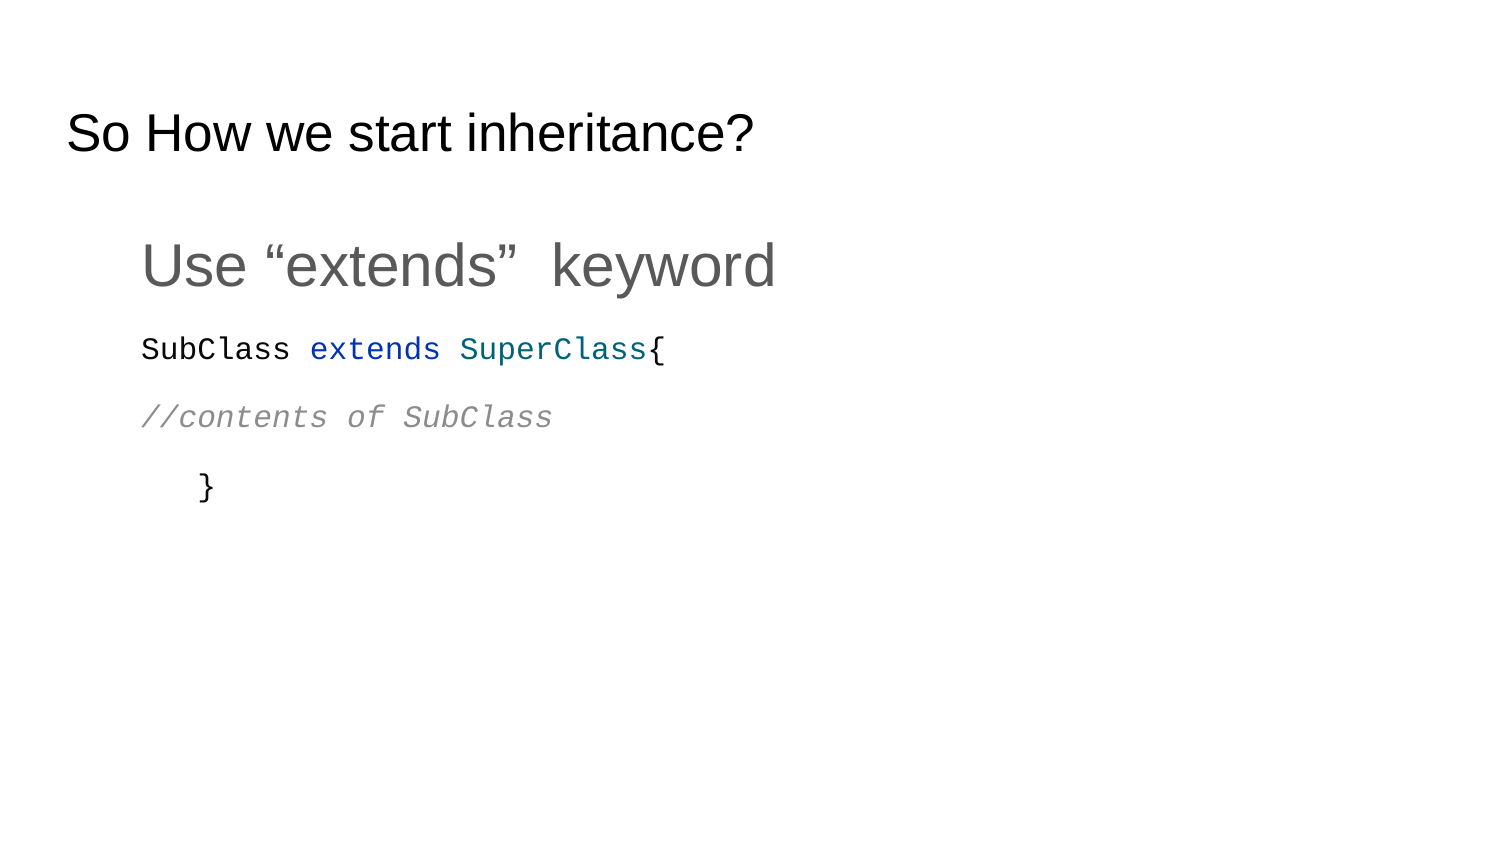

# So How we start inheritance?
Use “extends”  keyword
SubClass extends SuperClass{
//contents of SubClass
   }